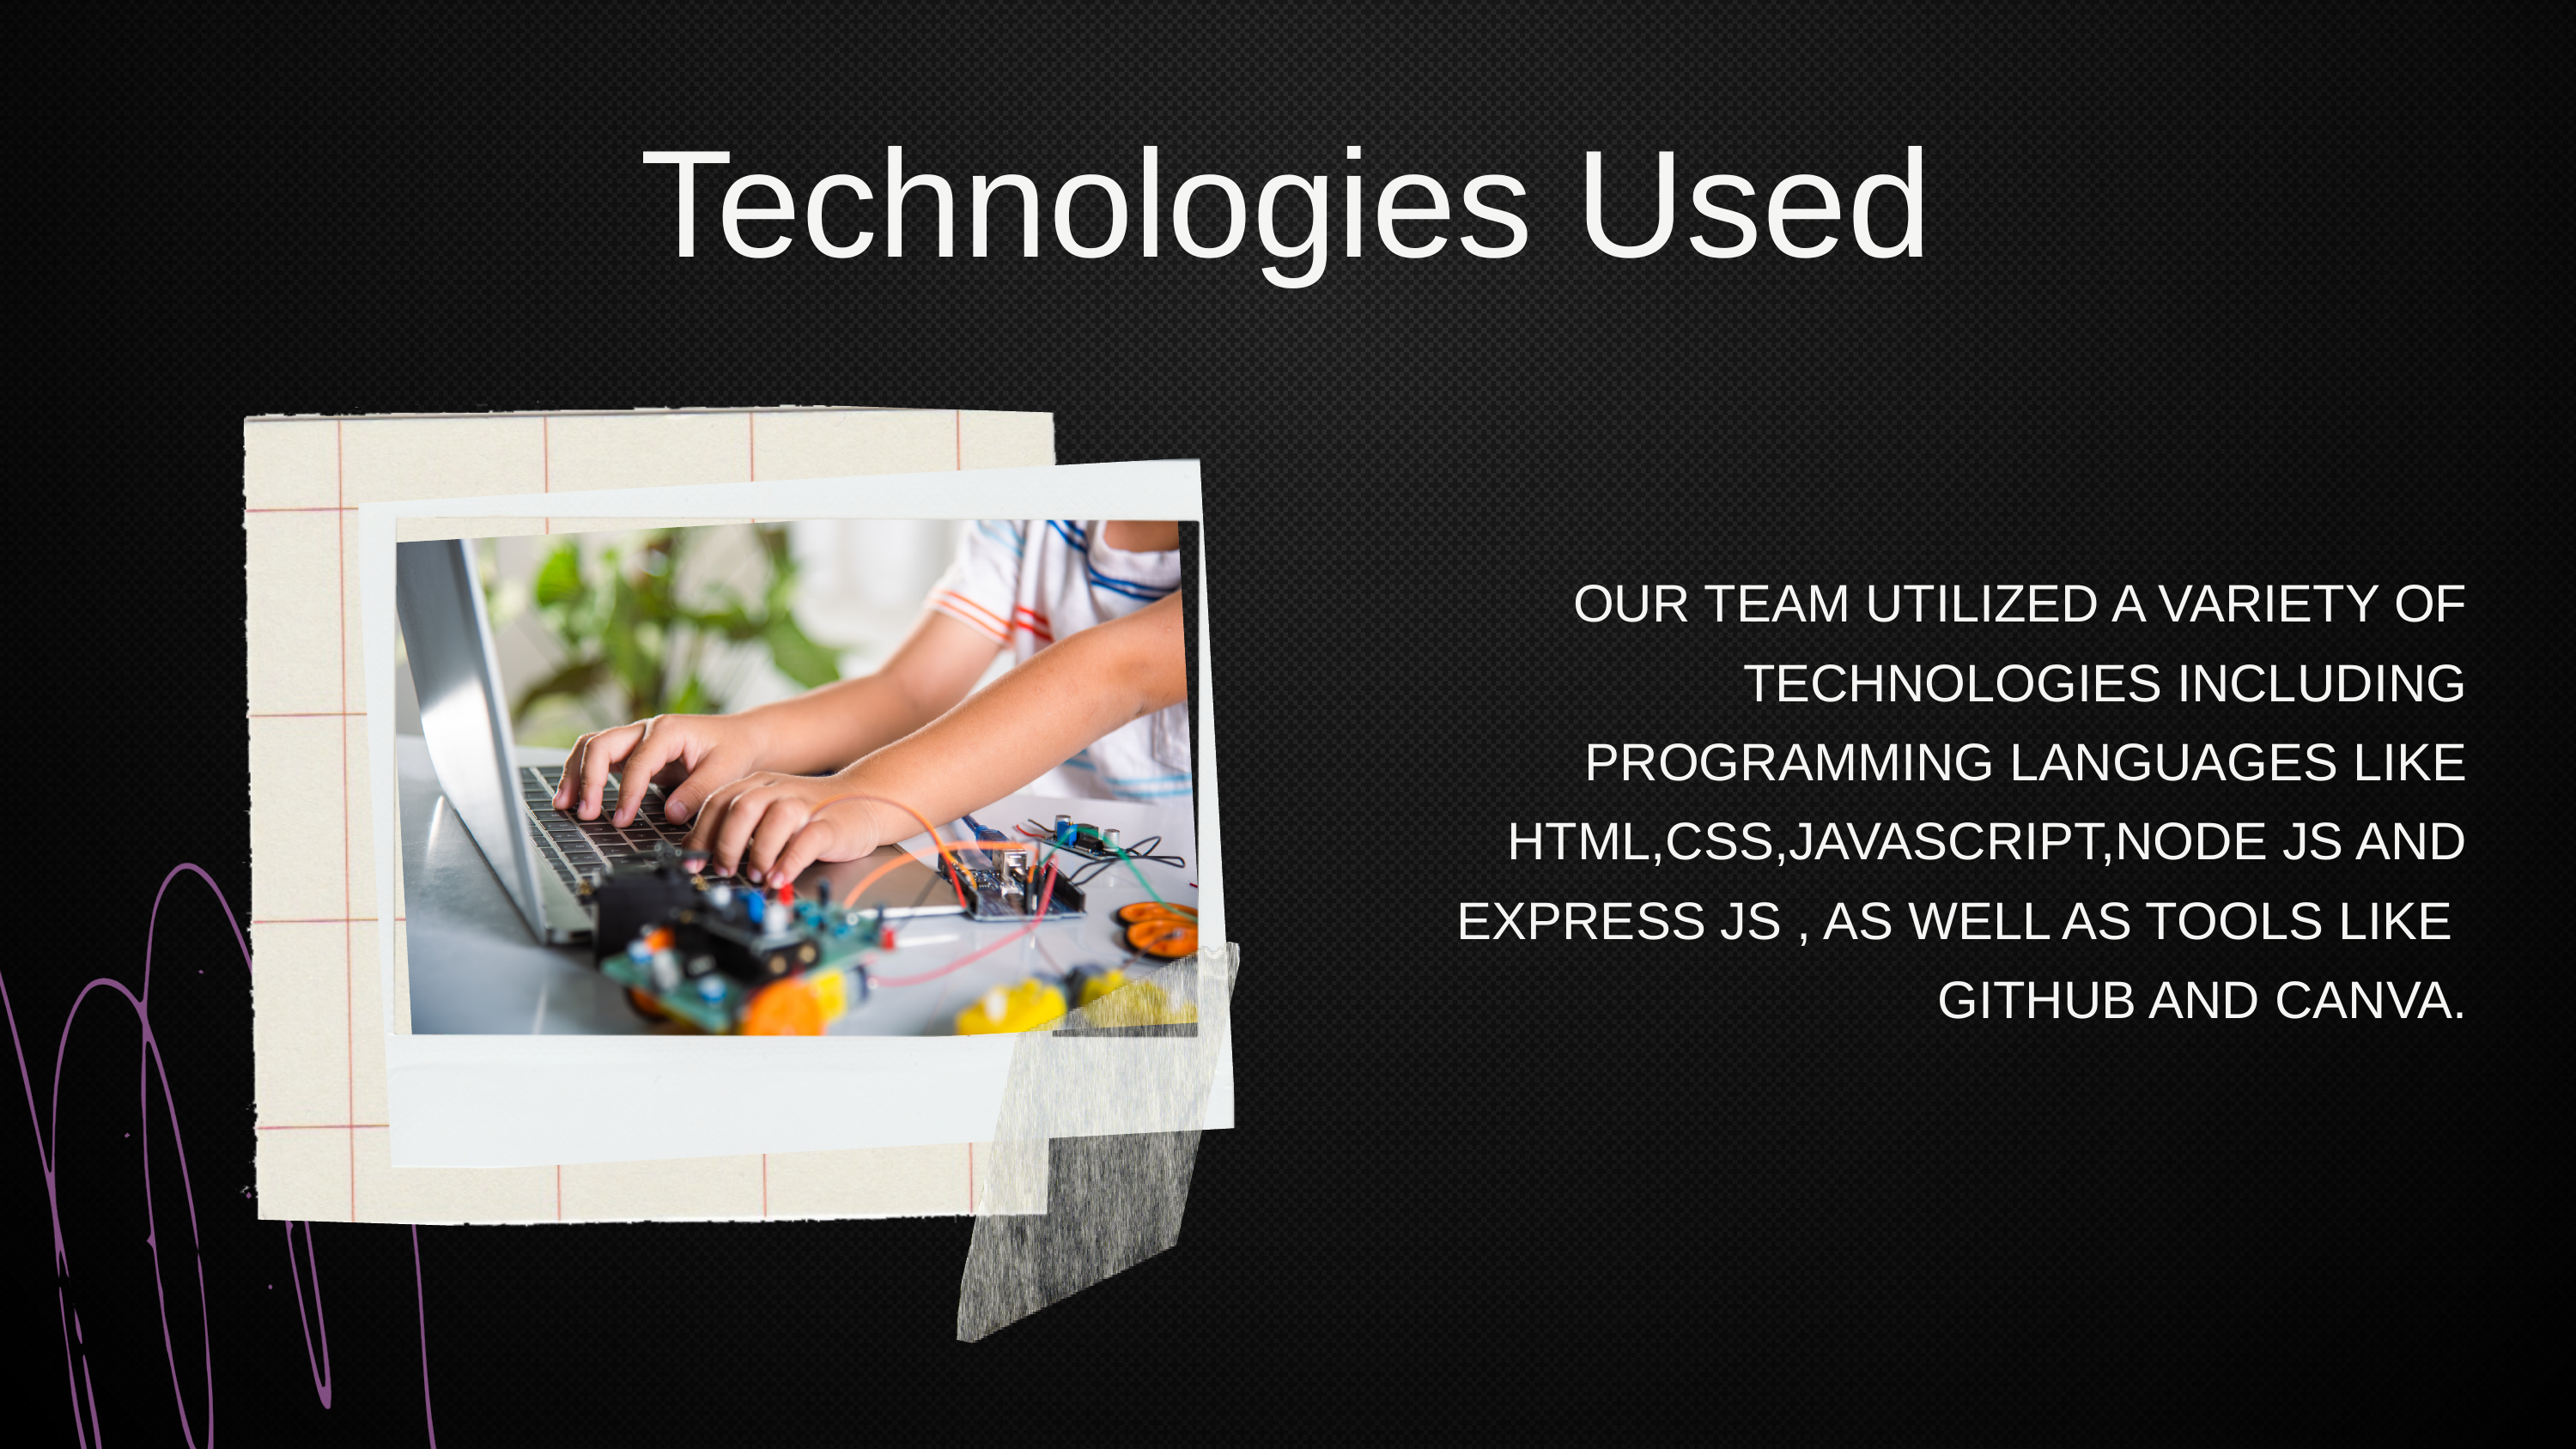

Technologies Used

OUR TEAM UTILIZED A VARIETY OF TECHNOLOGIES INCLUDING PROGRAMMING LANGUAGES LIKE HTML,CSS,JAVASCRIPT,NODE JS AND EXPRESS JS , AS WELL AS TOOLS LIKE  GITHUB AND CANVA.